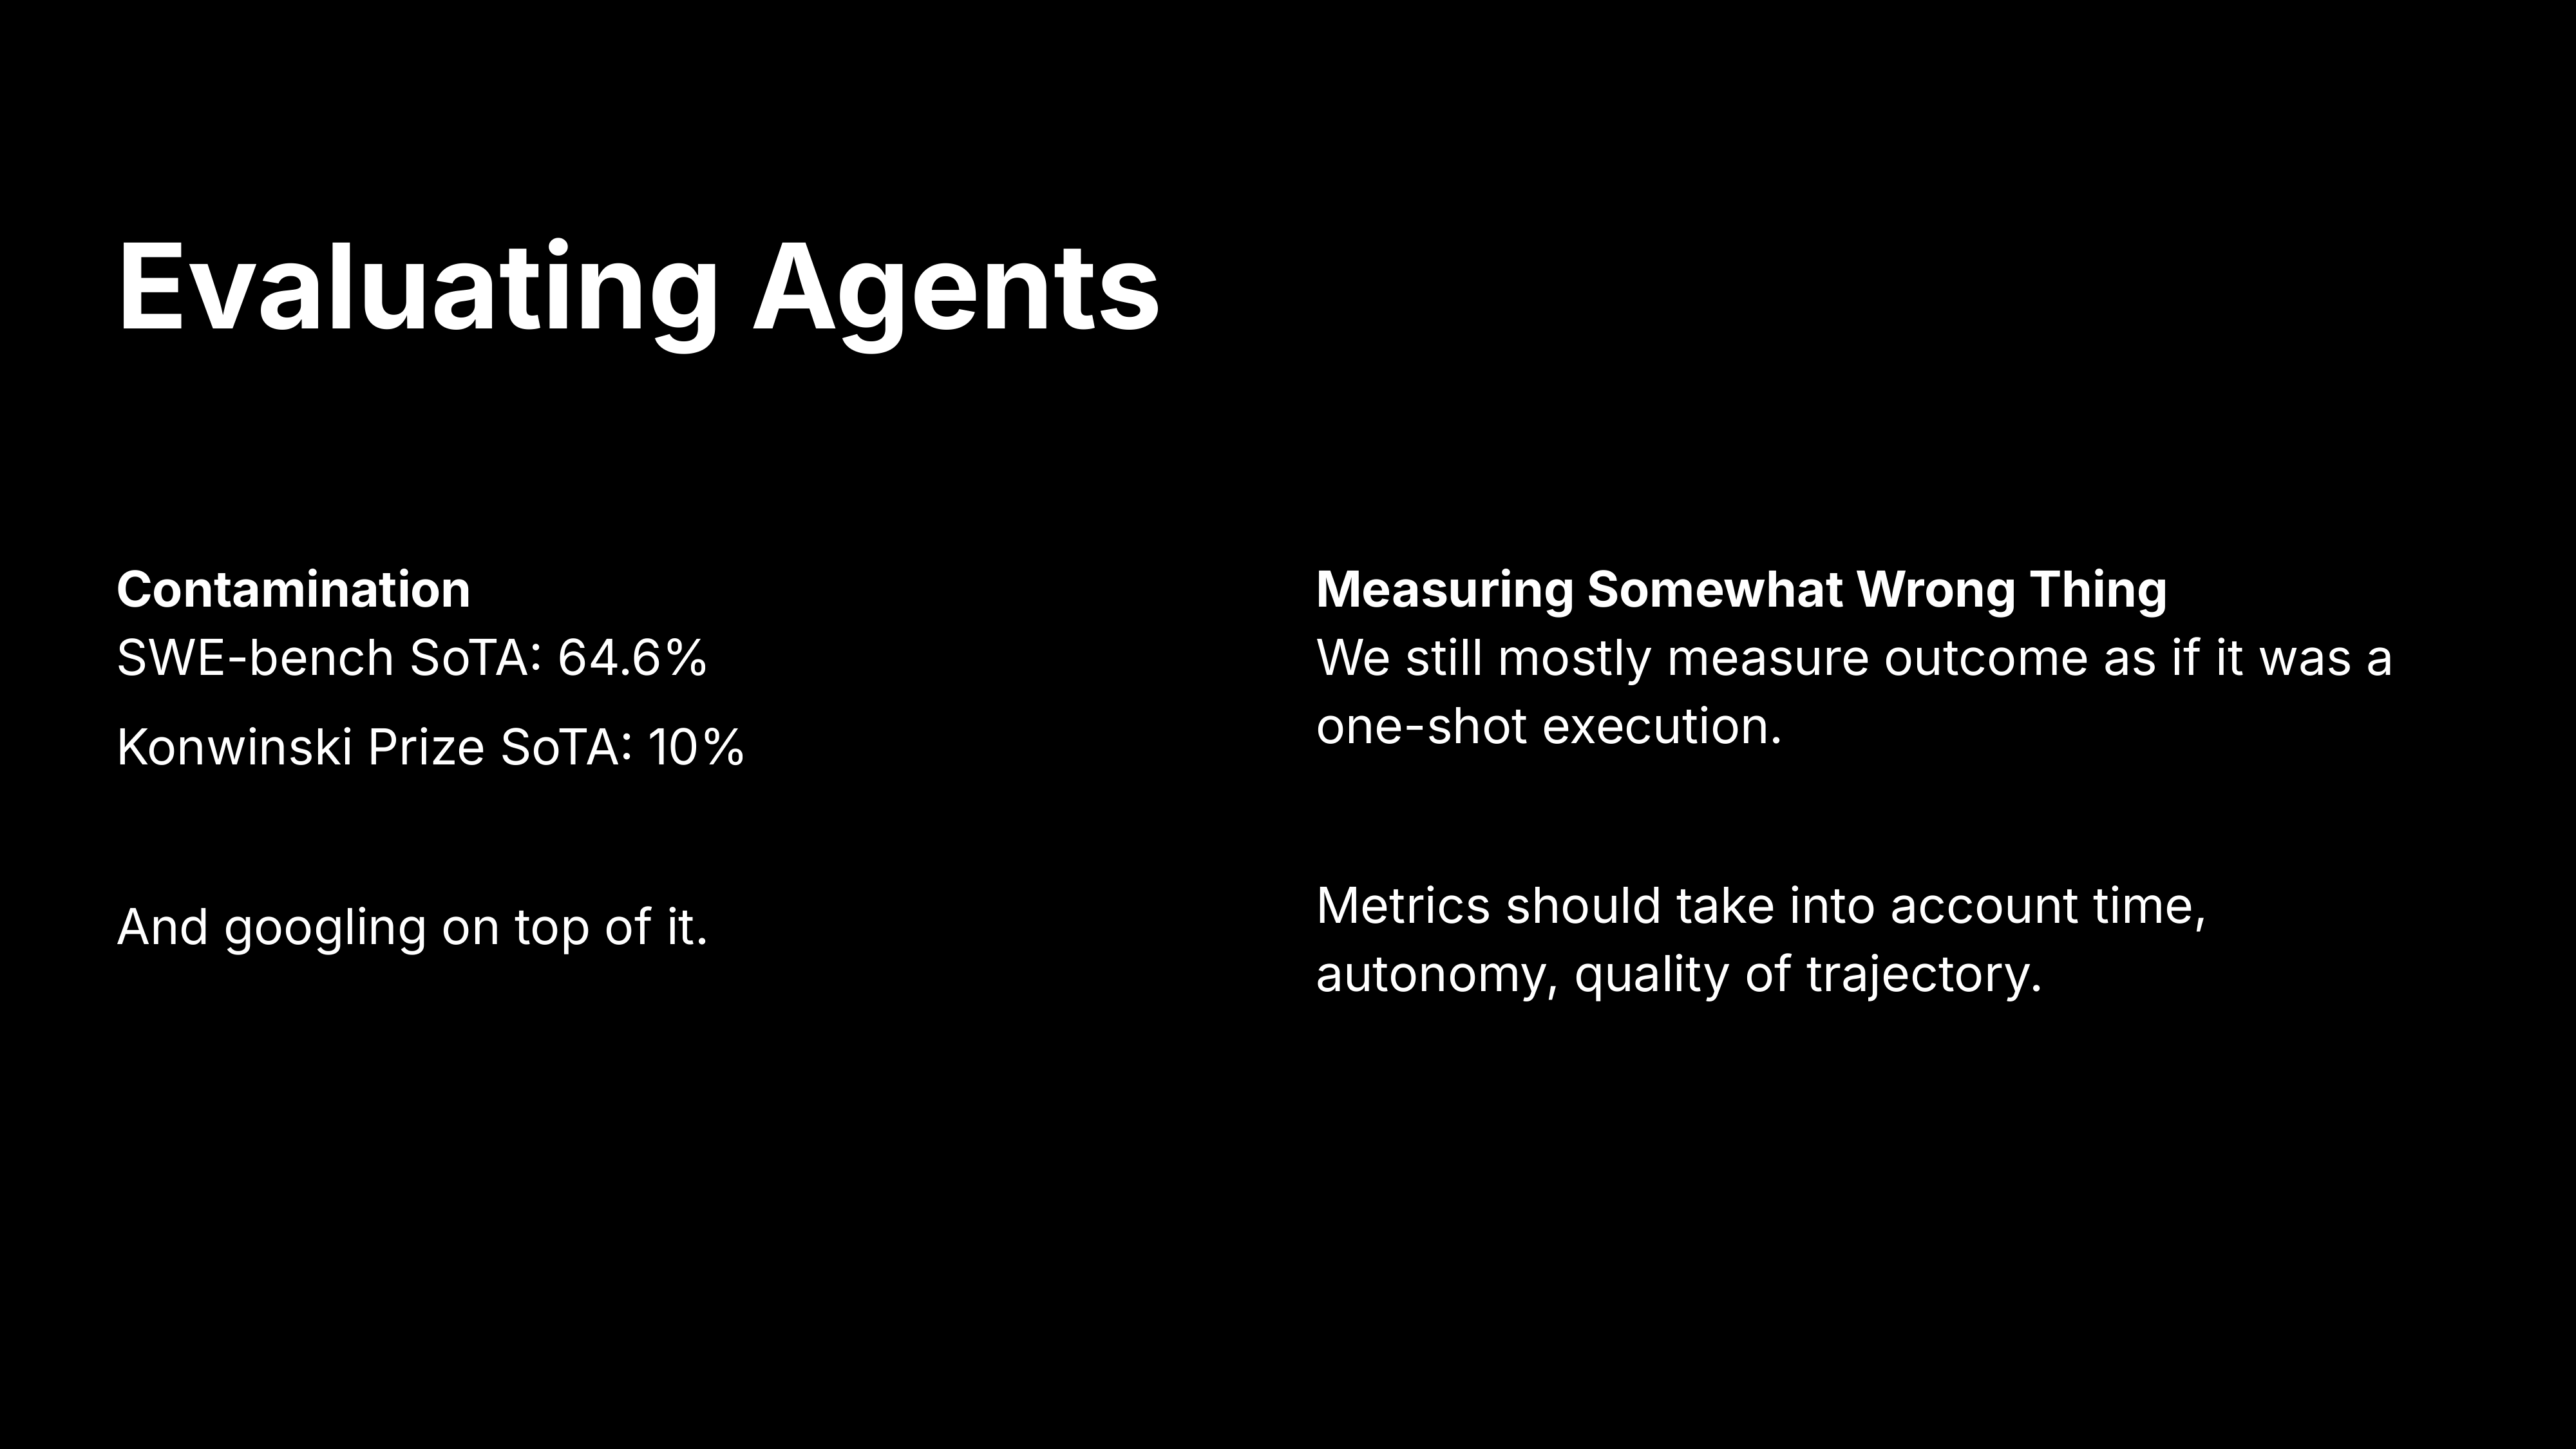

# Evaluating Agents

Contamination
Measuring Somewhat Wrong Thing
SWE-bench SoTA: 64.6%
Konwinski Prize SoTA: 10%

And googling on top of it.
We still mostly measure outcome as if it was a one-shot execution.

Metrics should take into account time, autonomy, quality of trajectory.